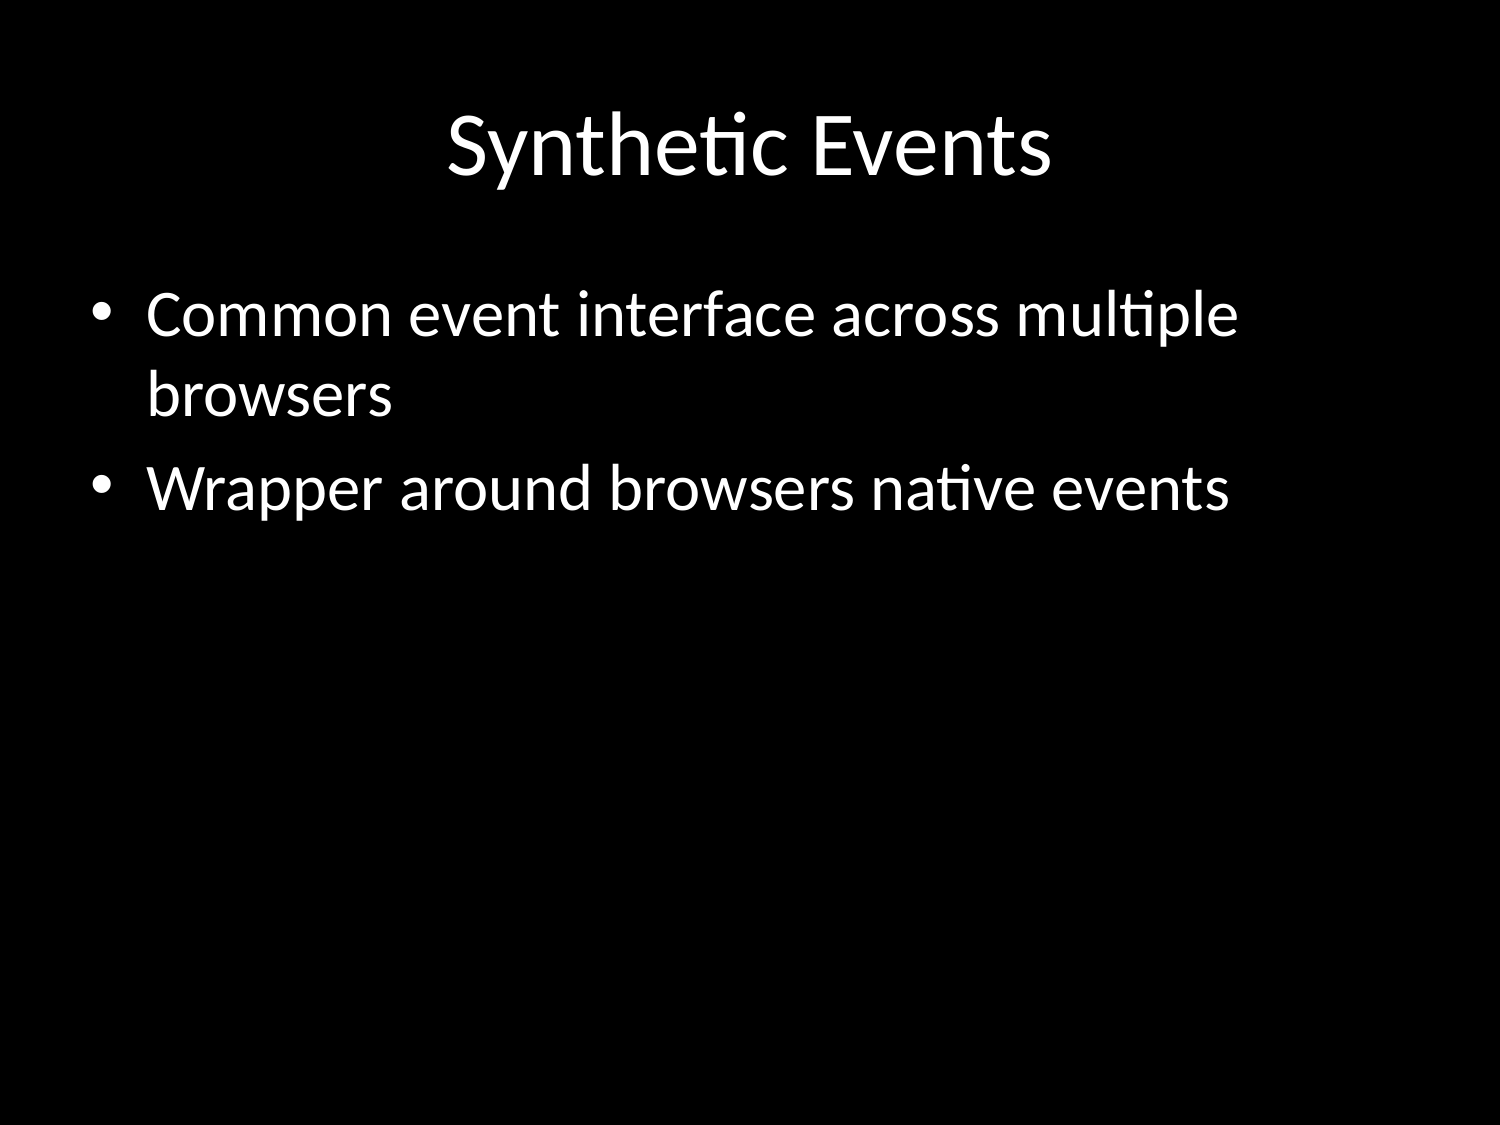

# Synthetic Events
Common event interface across multiple browsers
Wrapper around browsers native events